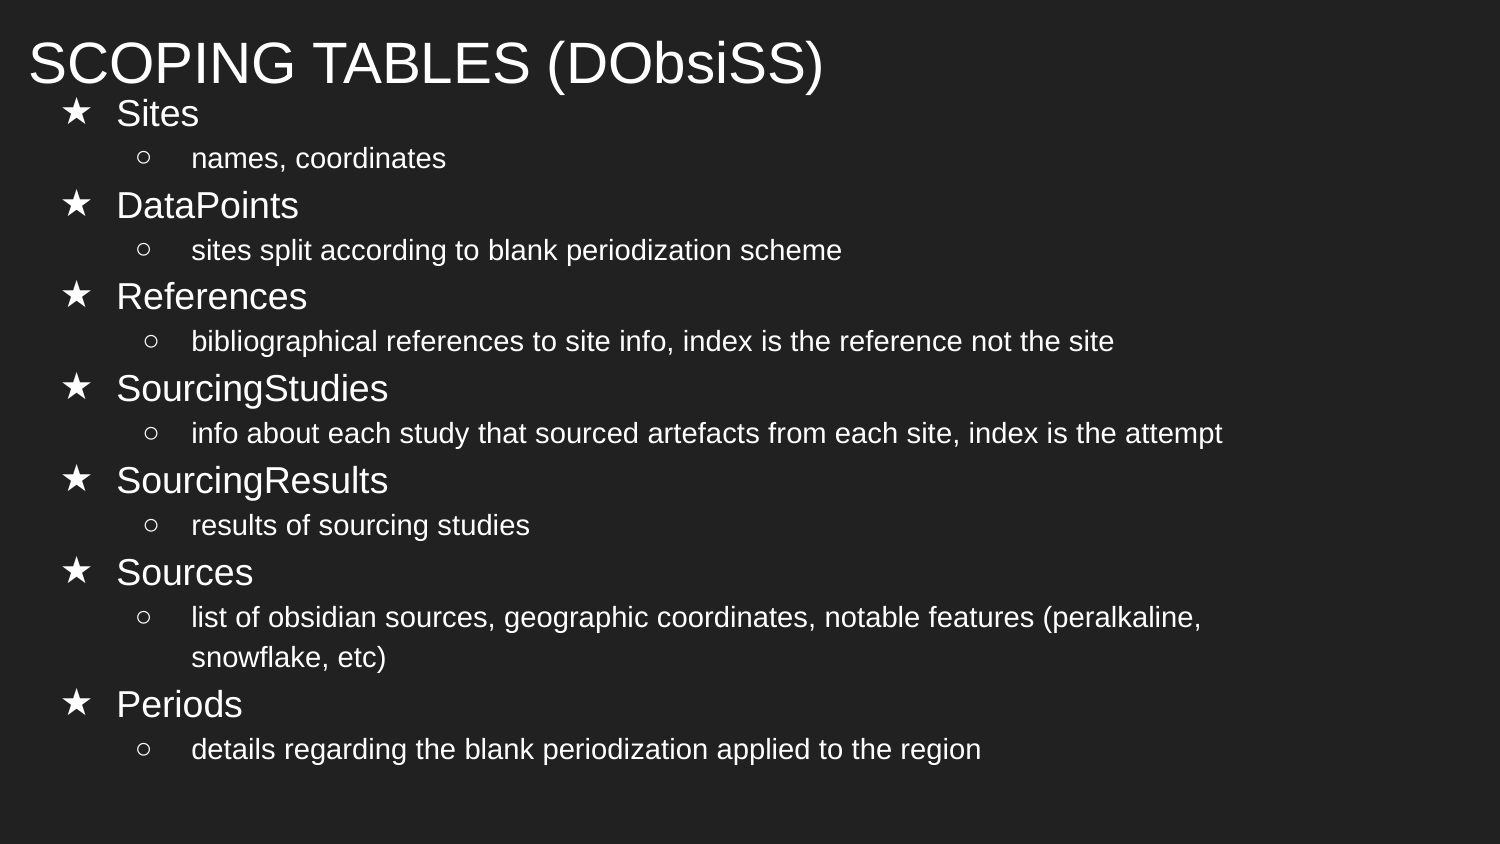

# SCOPING TABLES (DObsiSS)
Sites
names, coordinates
DataPoints
sites split according to blank periodization scheme
References
bibliographical references to site info, index is the reference not the site
SourcingStudies
info about each study that sourced artefacts from each site, index is the attempt
SourcingResults
results of sourcing studies
Sources
list of obsidian sources, geographic coordinates, notable features (peralkaline, snowflake, etc)
Periods
details regarding the blank periodization applied to the region